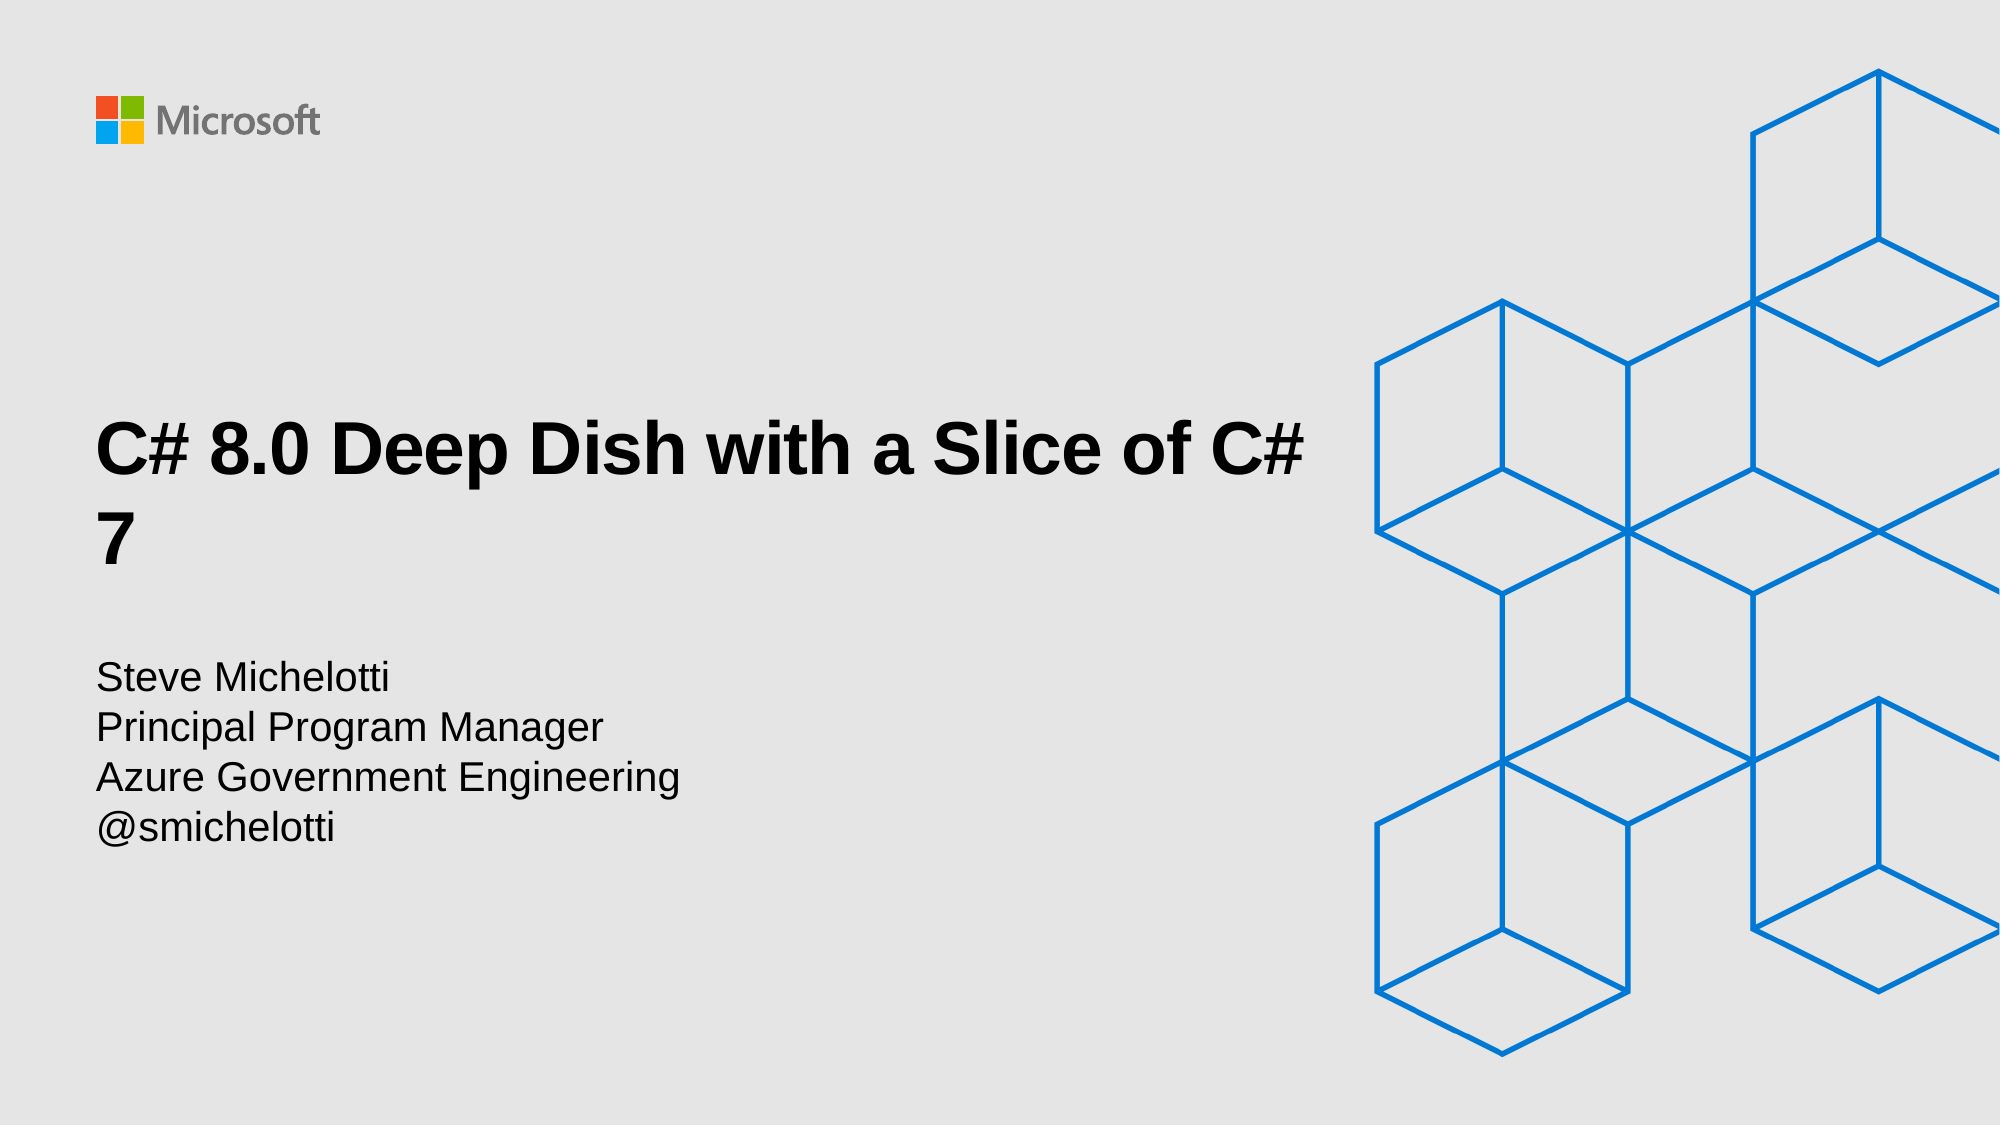

# C# 8.0 Deep Dish with a Slice of C# 7
Steve Michelotti
Principal Program Manager
Azure Government Engineering
@smichelotti